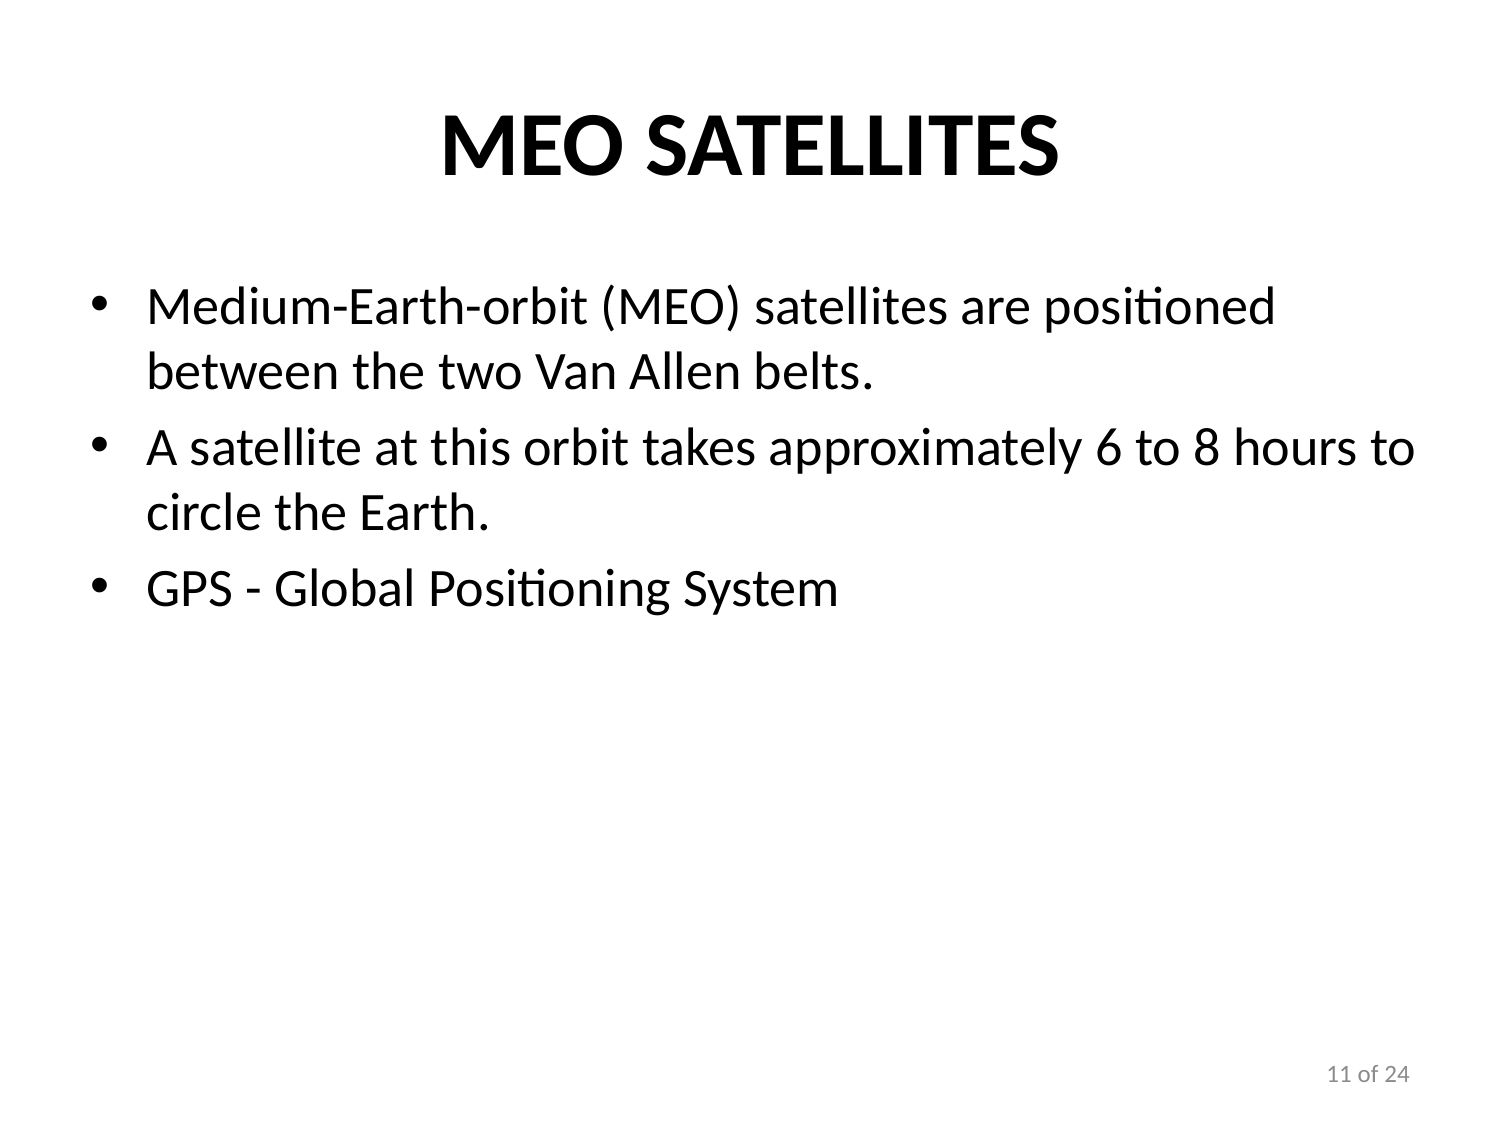

# MEO Satellites
Medium-Earth-orbit (MEO) satellites are positioned between the two Van Allen belts.
A satellite at this orbit takes approximately 6 to 8 hours to circle the Earth.
GPS - Global Positioning System
11 of 24